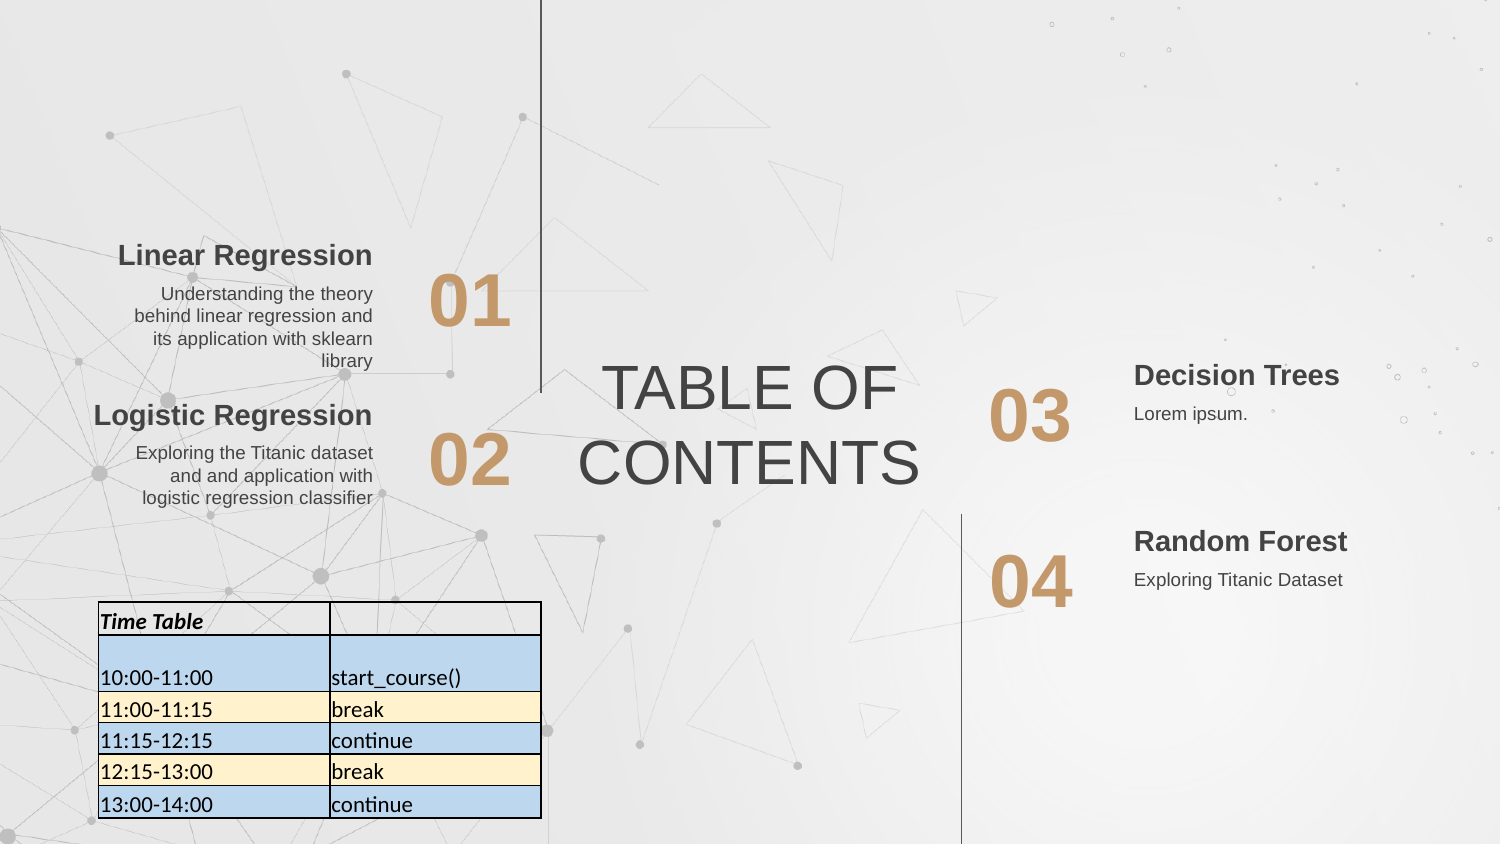

Linear Regression
01
Understanding the theory behind linear regression and its application with sklearn library
Decision Trees
# TABLE OF CONTENTS
Logistic Regression
03
Lorem ipsum.
02
Exploring the Titanic dataset and and application with logistic regression classifier
Random Forest
04
Exploring Titanic Dataset
| Time Table |  |
| --- | --- |
| 10:00-11:00 | start\_course() |
| 11:00-11:15 | break |
| 11:15-12:15 | continue |
| 12:15-13:00 | break |
| 13:00-14:00 | continue |